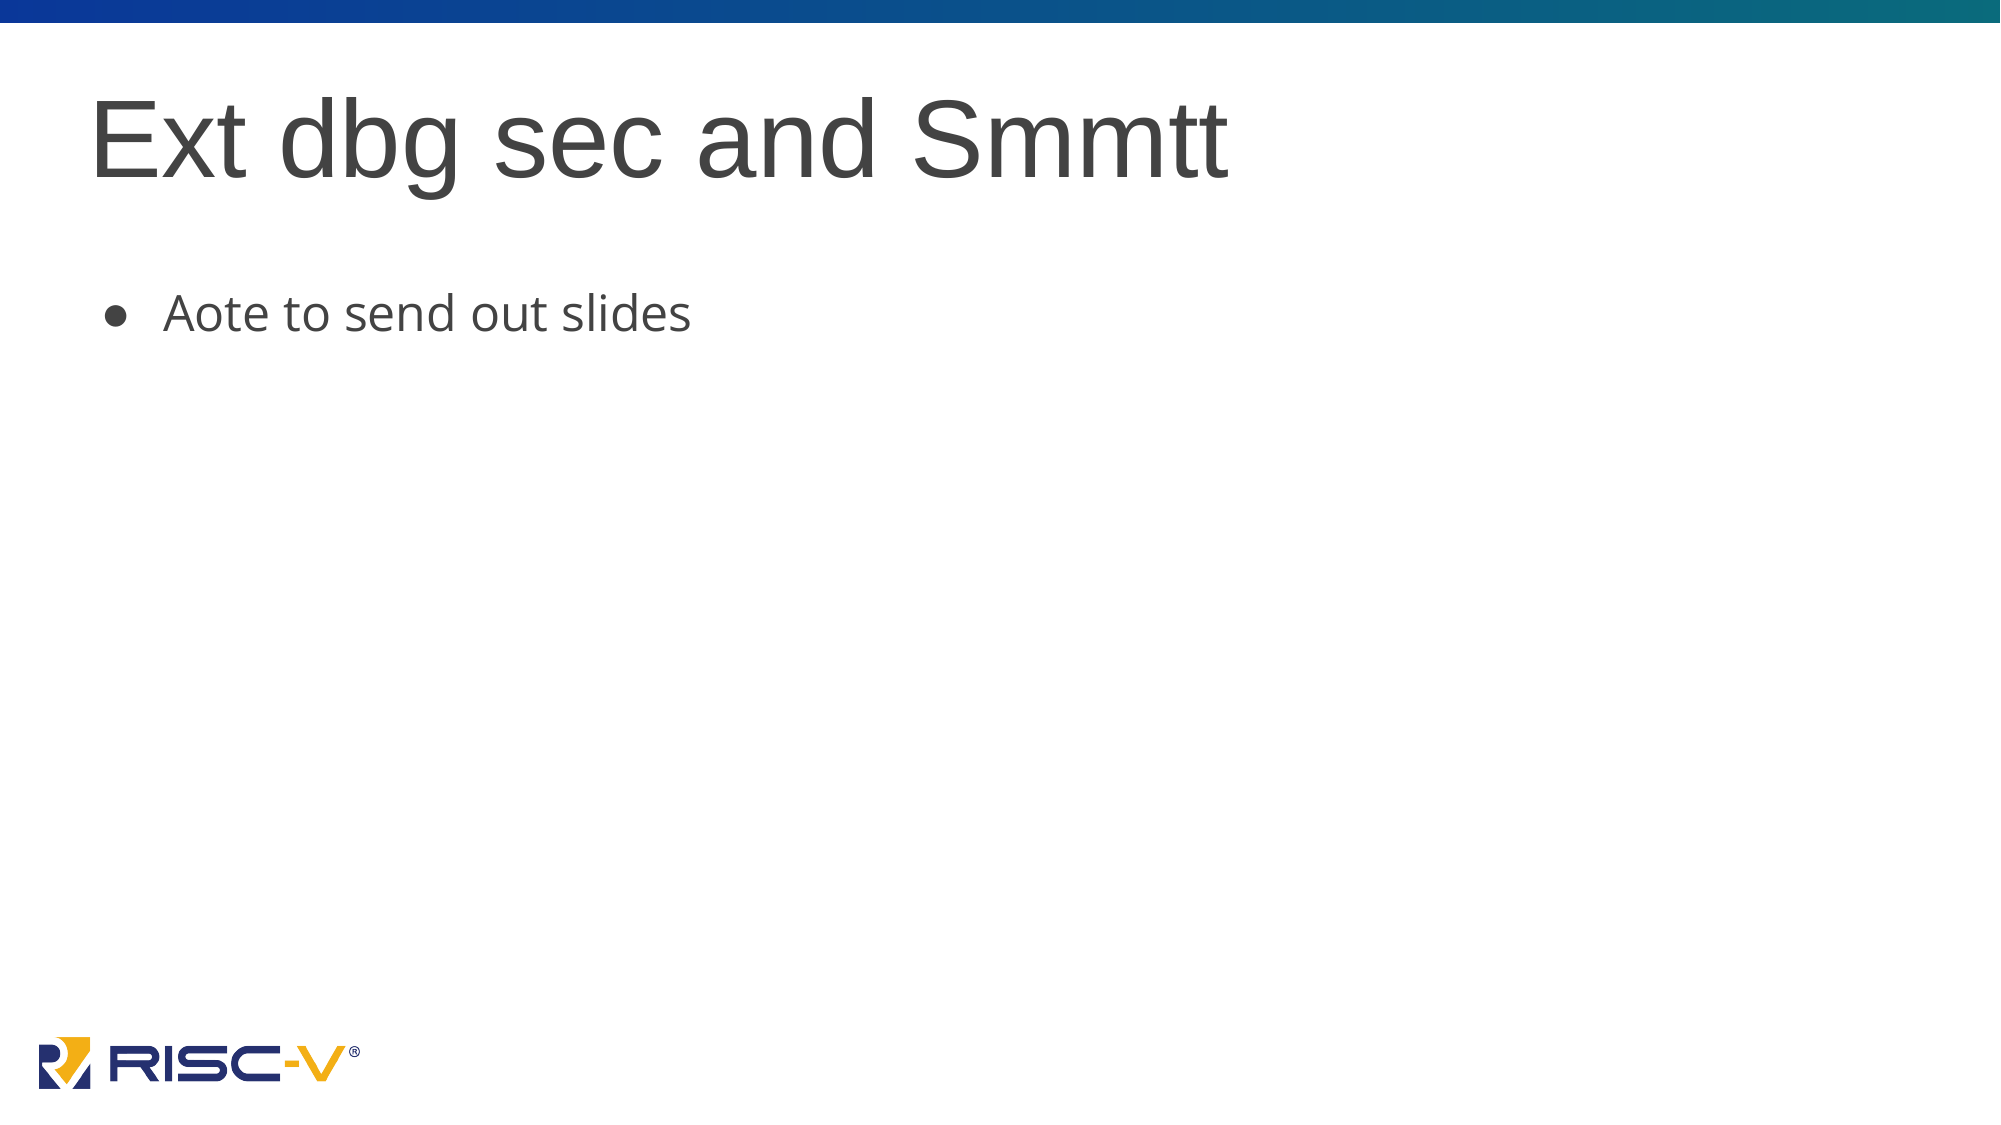

# Ext dbg sec and Smmtt
Aote to send out slides